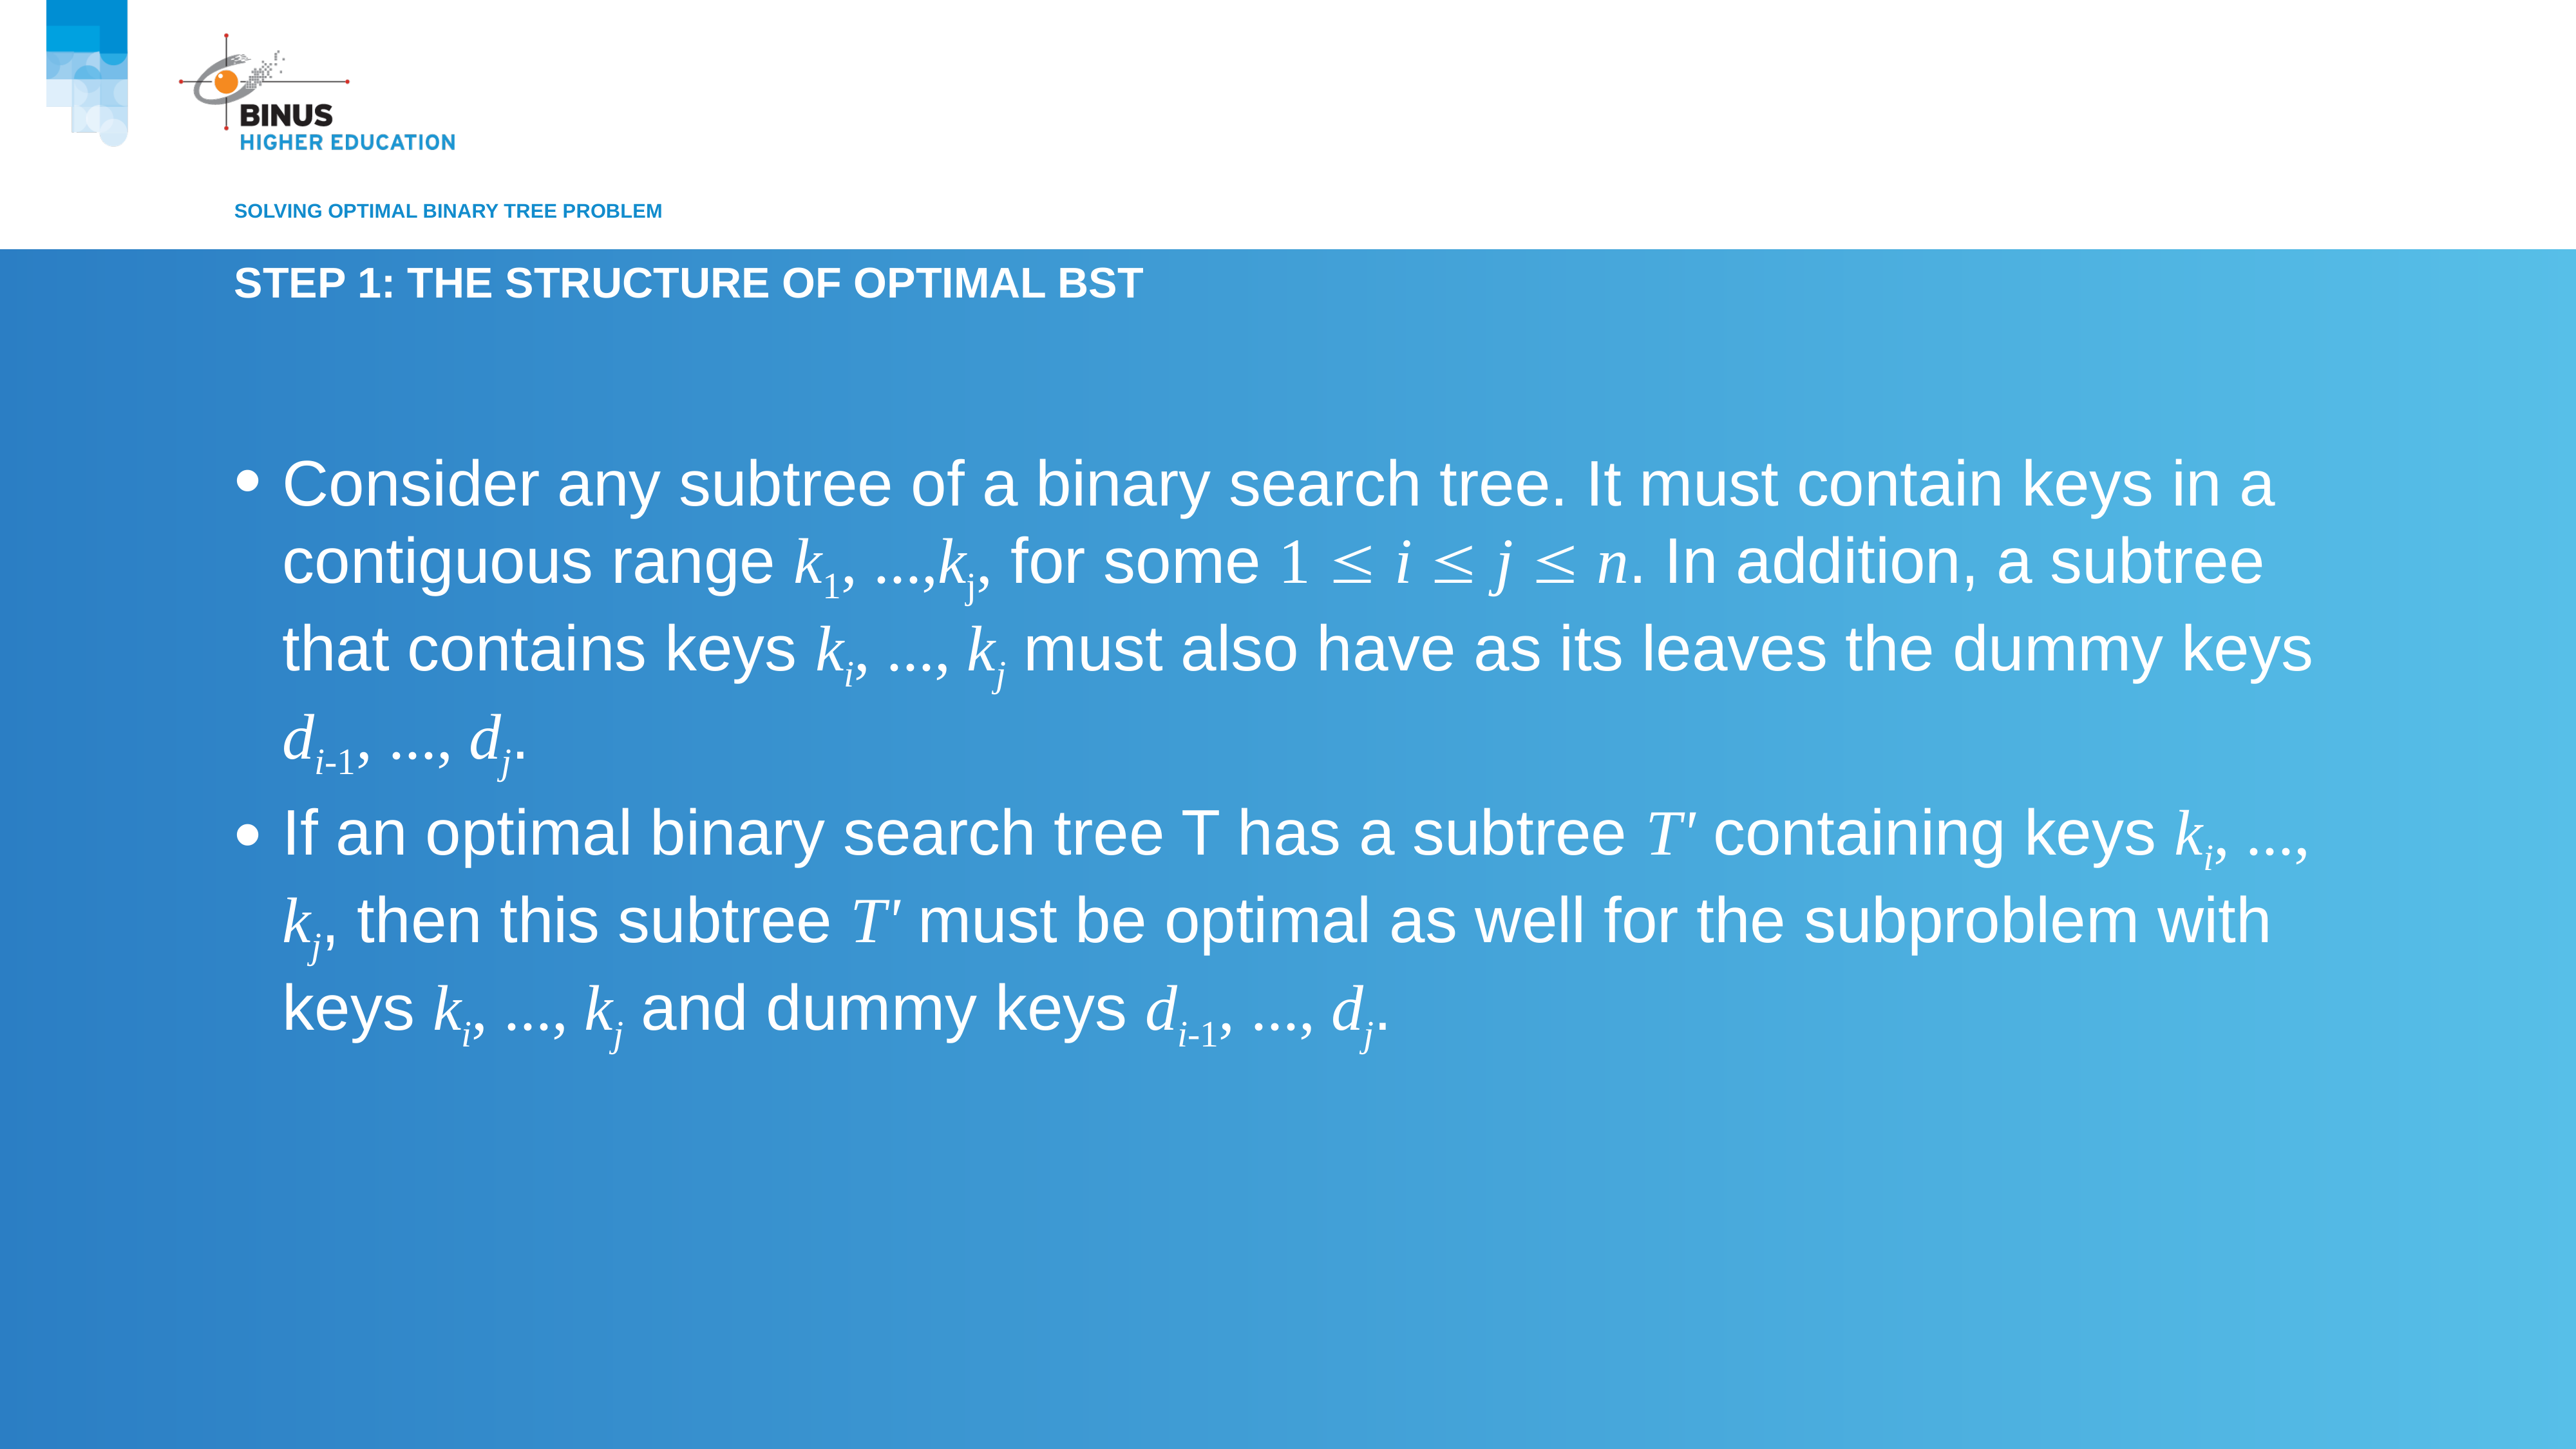

# Solving optimal binary tree problem
Step 1: The structure of optimal BST
Consider any subtree of a binary search tree. It must contain keys in a contiguous range k1, ...,kj, for some 1 ≤ i ≤ j ≤ n. In addition, a subtree that contains keys ki, ..., kj must also have as its leaves the dummy keys di-1, ..., dj.
If an optimal binary search tree T has a subtree T' containing keys ki, ..., kj, then this subtree T' must be optimal as well for the subproblem with keys ki, ..., kj and dummy keys di-1, ..., dj.